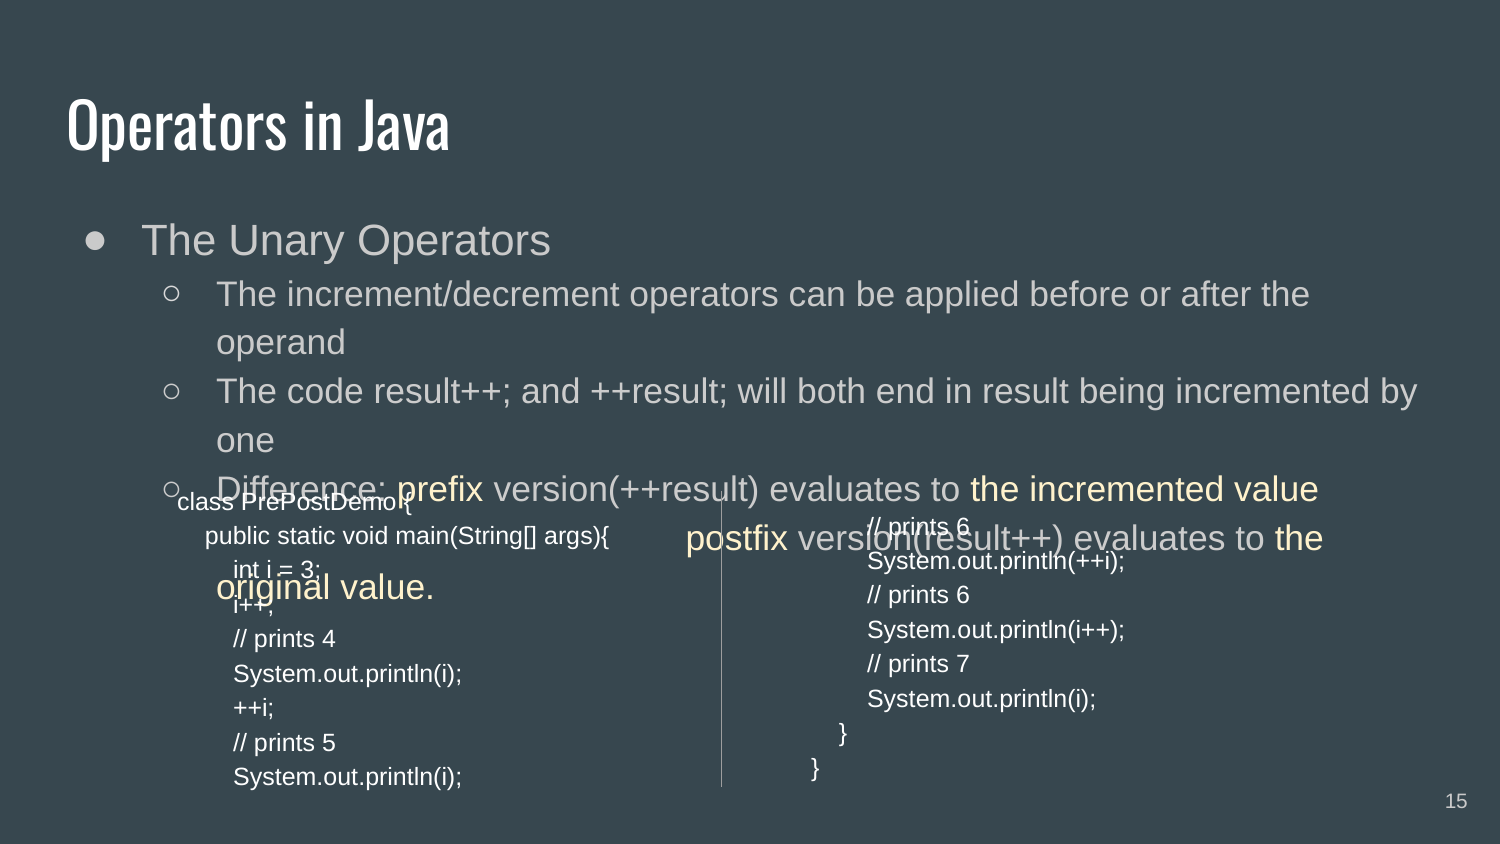

# Operators in Java
The Unary Operators
The increment/decrement operators can be applied before or after the operand
The code result++; and ++result; will both end in result being incremented by one
Difference: prefix version(++result) evaluates to the incremented value               	 	  	  postfix version(result++) evaluates to the original value.
class PrePostDemo {
    public static void main(String[] args){
        int i = 3;
        i++;
        // prints 4
        System.out.println(i);
        ++i;
        // prints 5
        System.out.println(i);

        // prints 6
        System.out.println(++i);
        // prints 6
        System.out.println(i++);
        // prints 7
        System.out.println(i);
    }
}

15